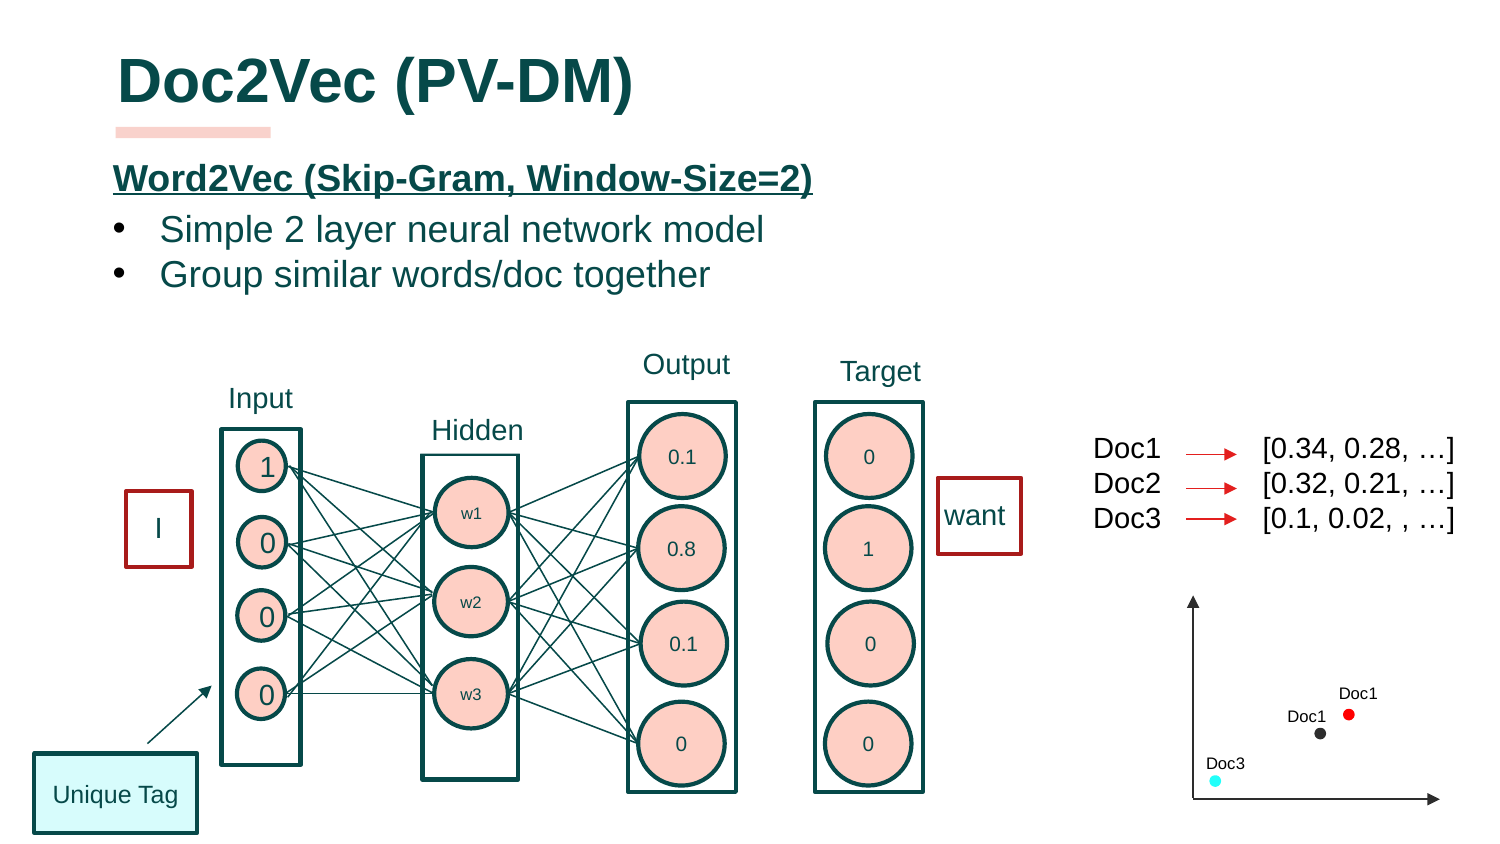

# Doc2Vec (PV-DM)

Word2Vec (Skip-Gram, Window-Size=2)
Simple 2 layer neural network model
Group similar words/doc together
Output
Target
Input

Hidden
0
0.1
Doc1
Doc2
Doc3
[0.34, 0.28, …]
[0.32, 0.21, …]
[0.1, 0.02, , …]

1

w1
want

I
1
0.8
0
w2
0
0
0.1
w3
0
Doc1
Doc1
0
0

Doc3
Unique Tag